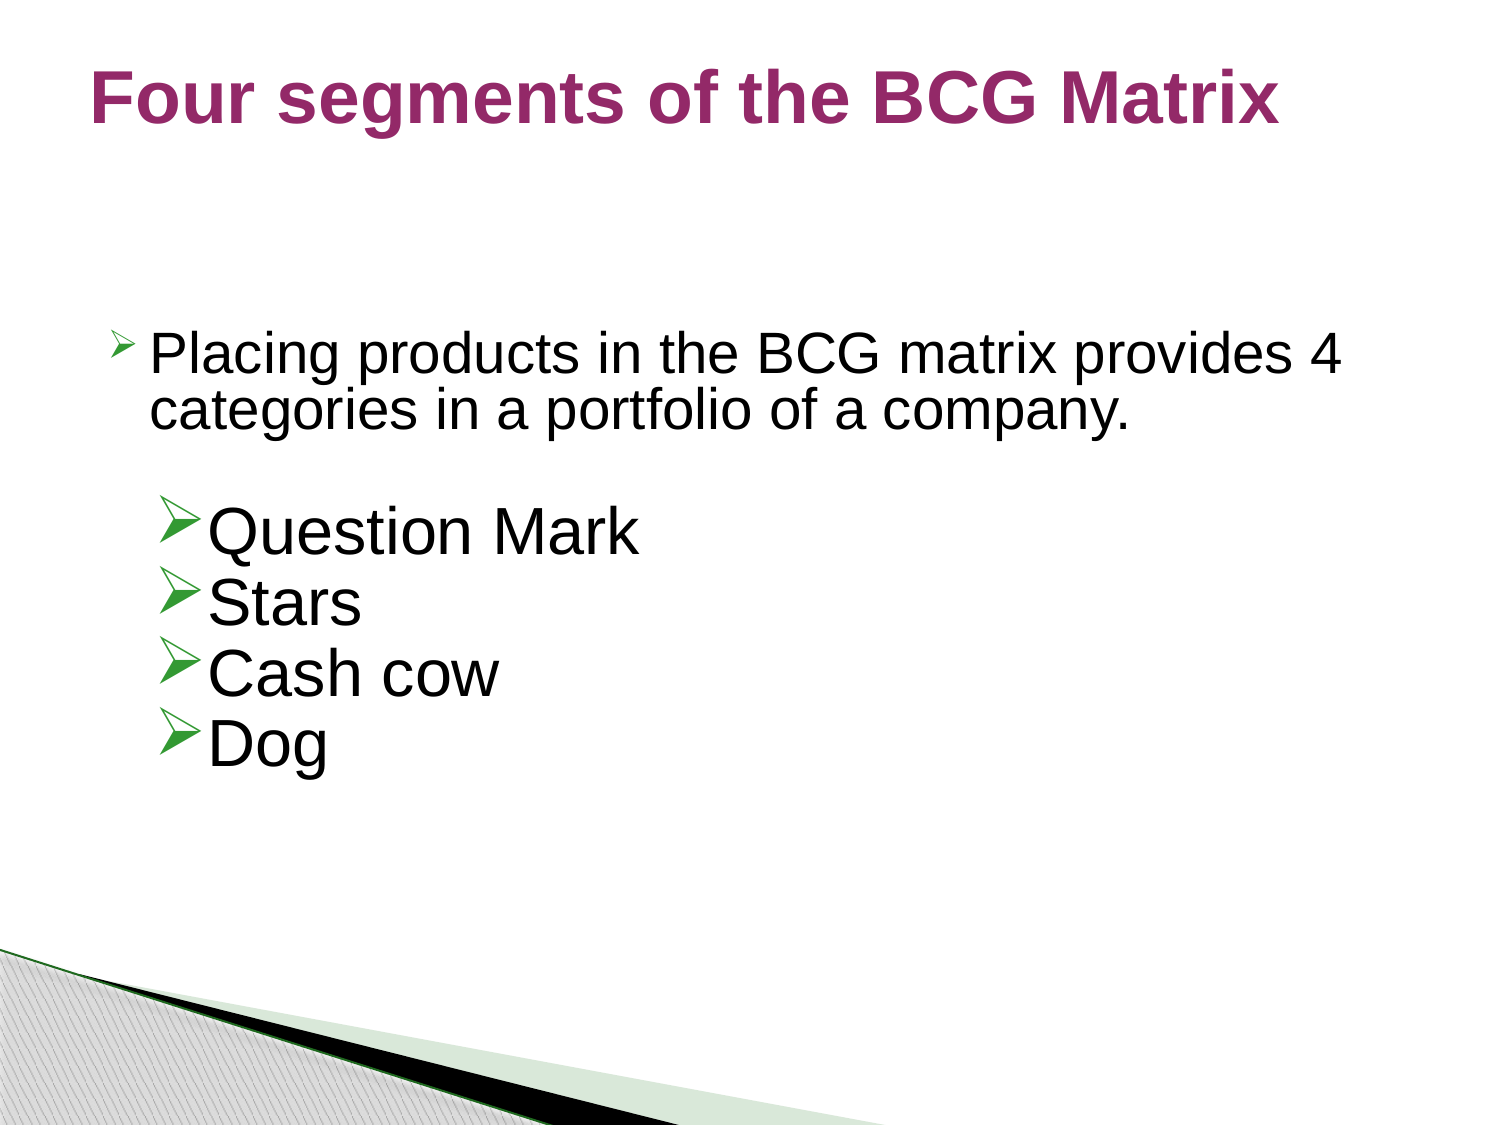

# Four segments of the BCG Matrix

Placing products in the BCG matrix provides 4 categories in a portfolio of a company.

Question Mark
Stars
Cash cow
Dog